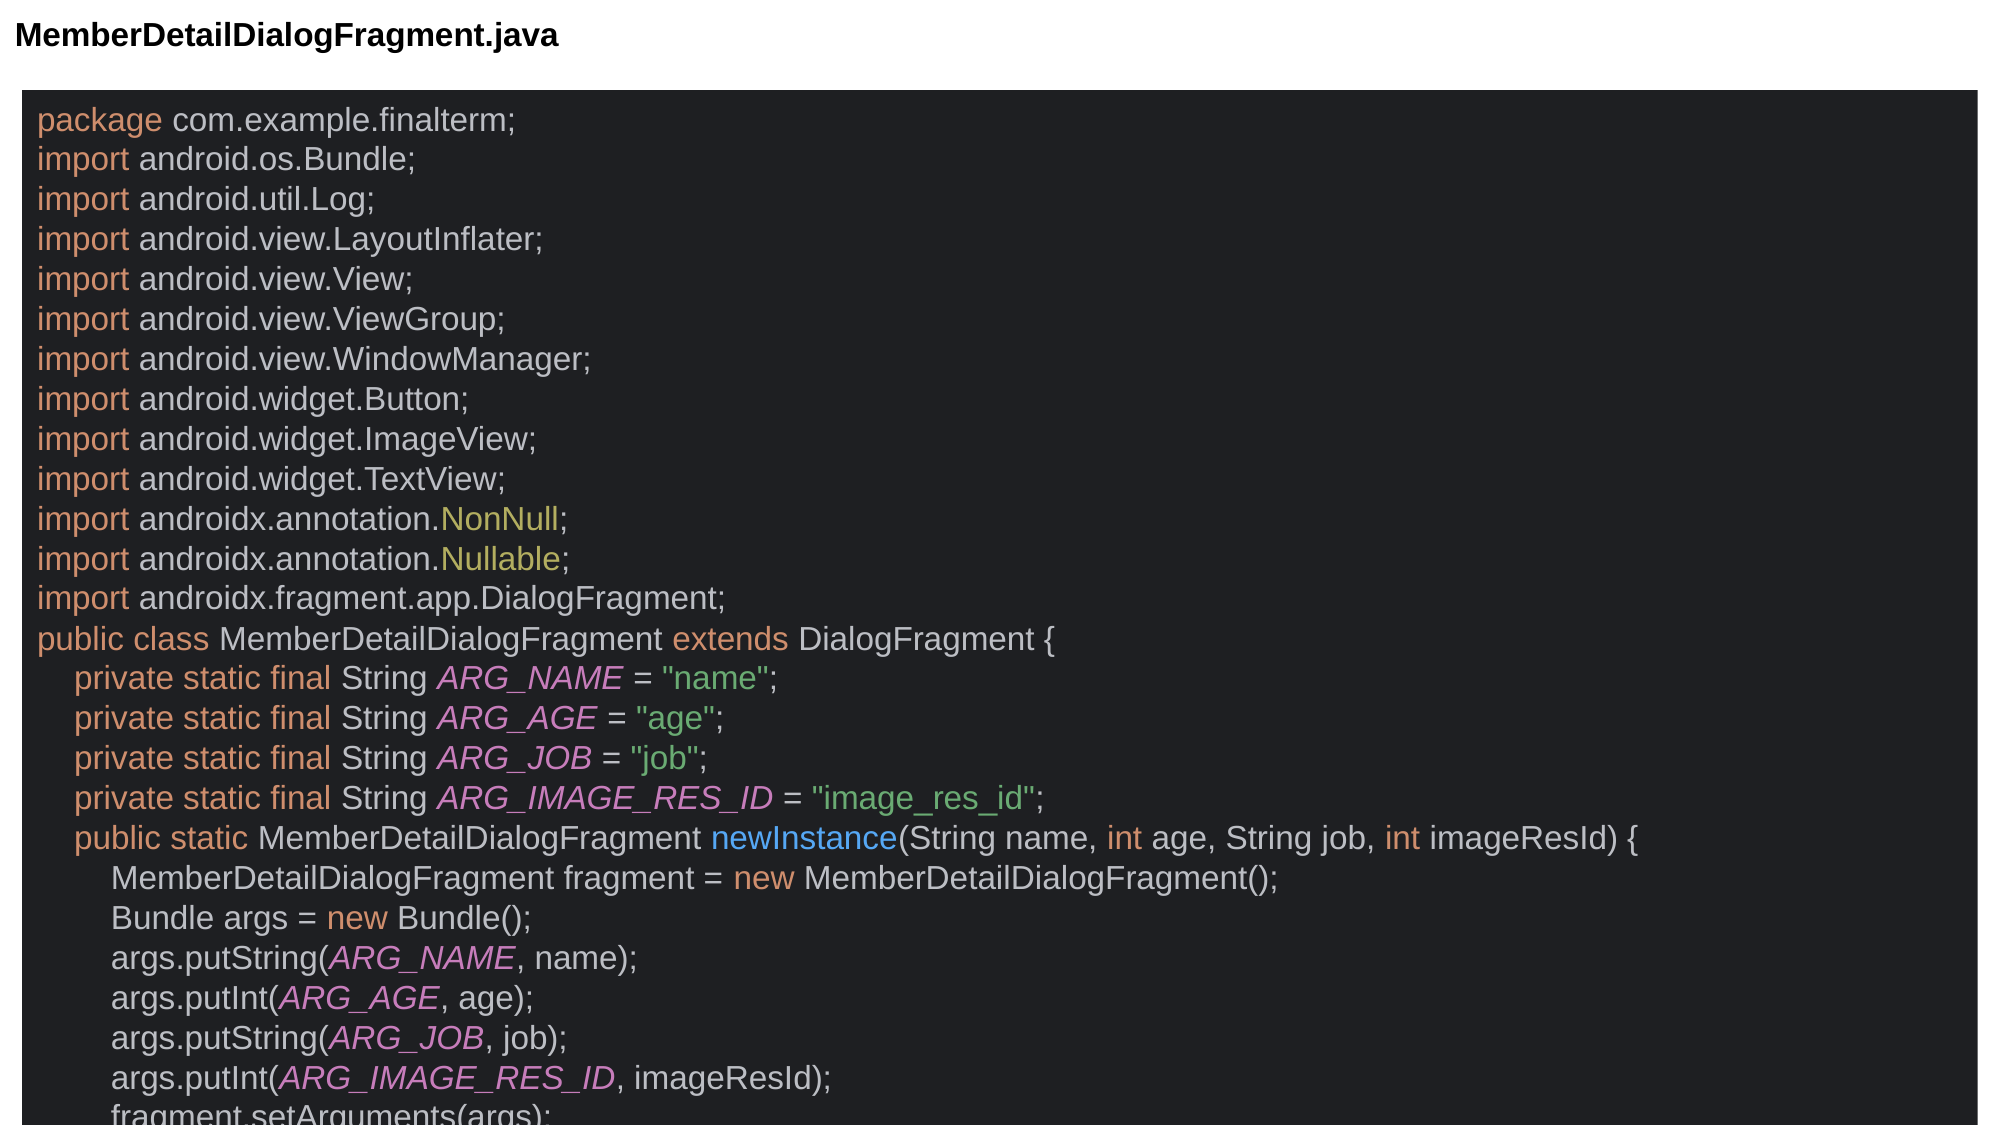

MemberDetailDialogFragment.java
package com.example.finalterm;
import android.os.Bundle;
import android.util.Log;
import android.view.LayoutInflater;
import android.view.View;
import android.view.ViewGroup;
import android.view.WindowManager;
import android.widget.Button;
import android.widget.ImageView;
import android.widget.TextView;
import androidx.annotation.NonNull;
import androidx.annotation.Nullable;
import androidx.fragment.app.DialogFragment;
public class MemberDetailDialogFragment extends DialogFragment {
    private static final String ARG_NAME = "name";
    private static final String ARG_AGE = "age";
    private static final String ARG_JOB = "job";
    private static final String ARG_IMAGE_RES_ID = "image_res_id";
    public static MemberDetailDialogFragment newInstance(String name, int age, String job, int imageResId) {
        MemberDetailDialogFragment fragment = new MemberDetailDialogFragment();
        Bundle args = new Bundle();
        args.putString(ARG_NAME, name);
        args.putInt(ARG_AGE, age);
        args.putString(ARG_JOB, job);
        args.putInt(ARG_IMAGE_RES_ID, imageResId);
        fragment.setArguments(args);
        return fragment;
    }